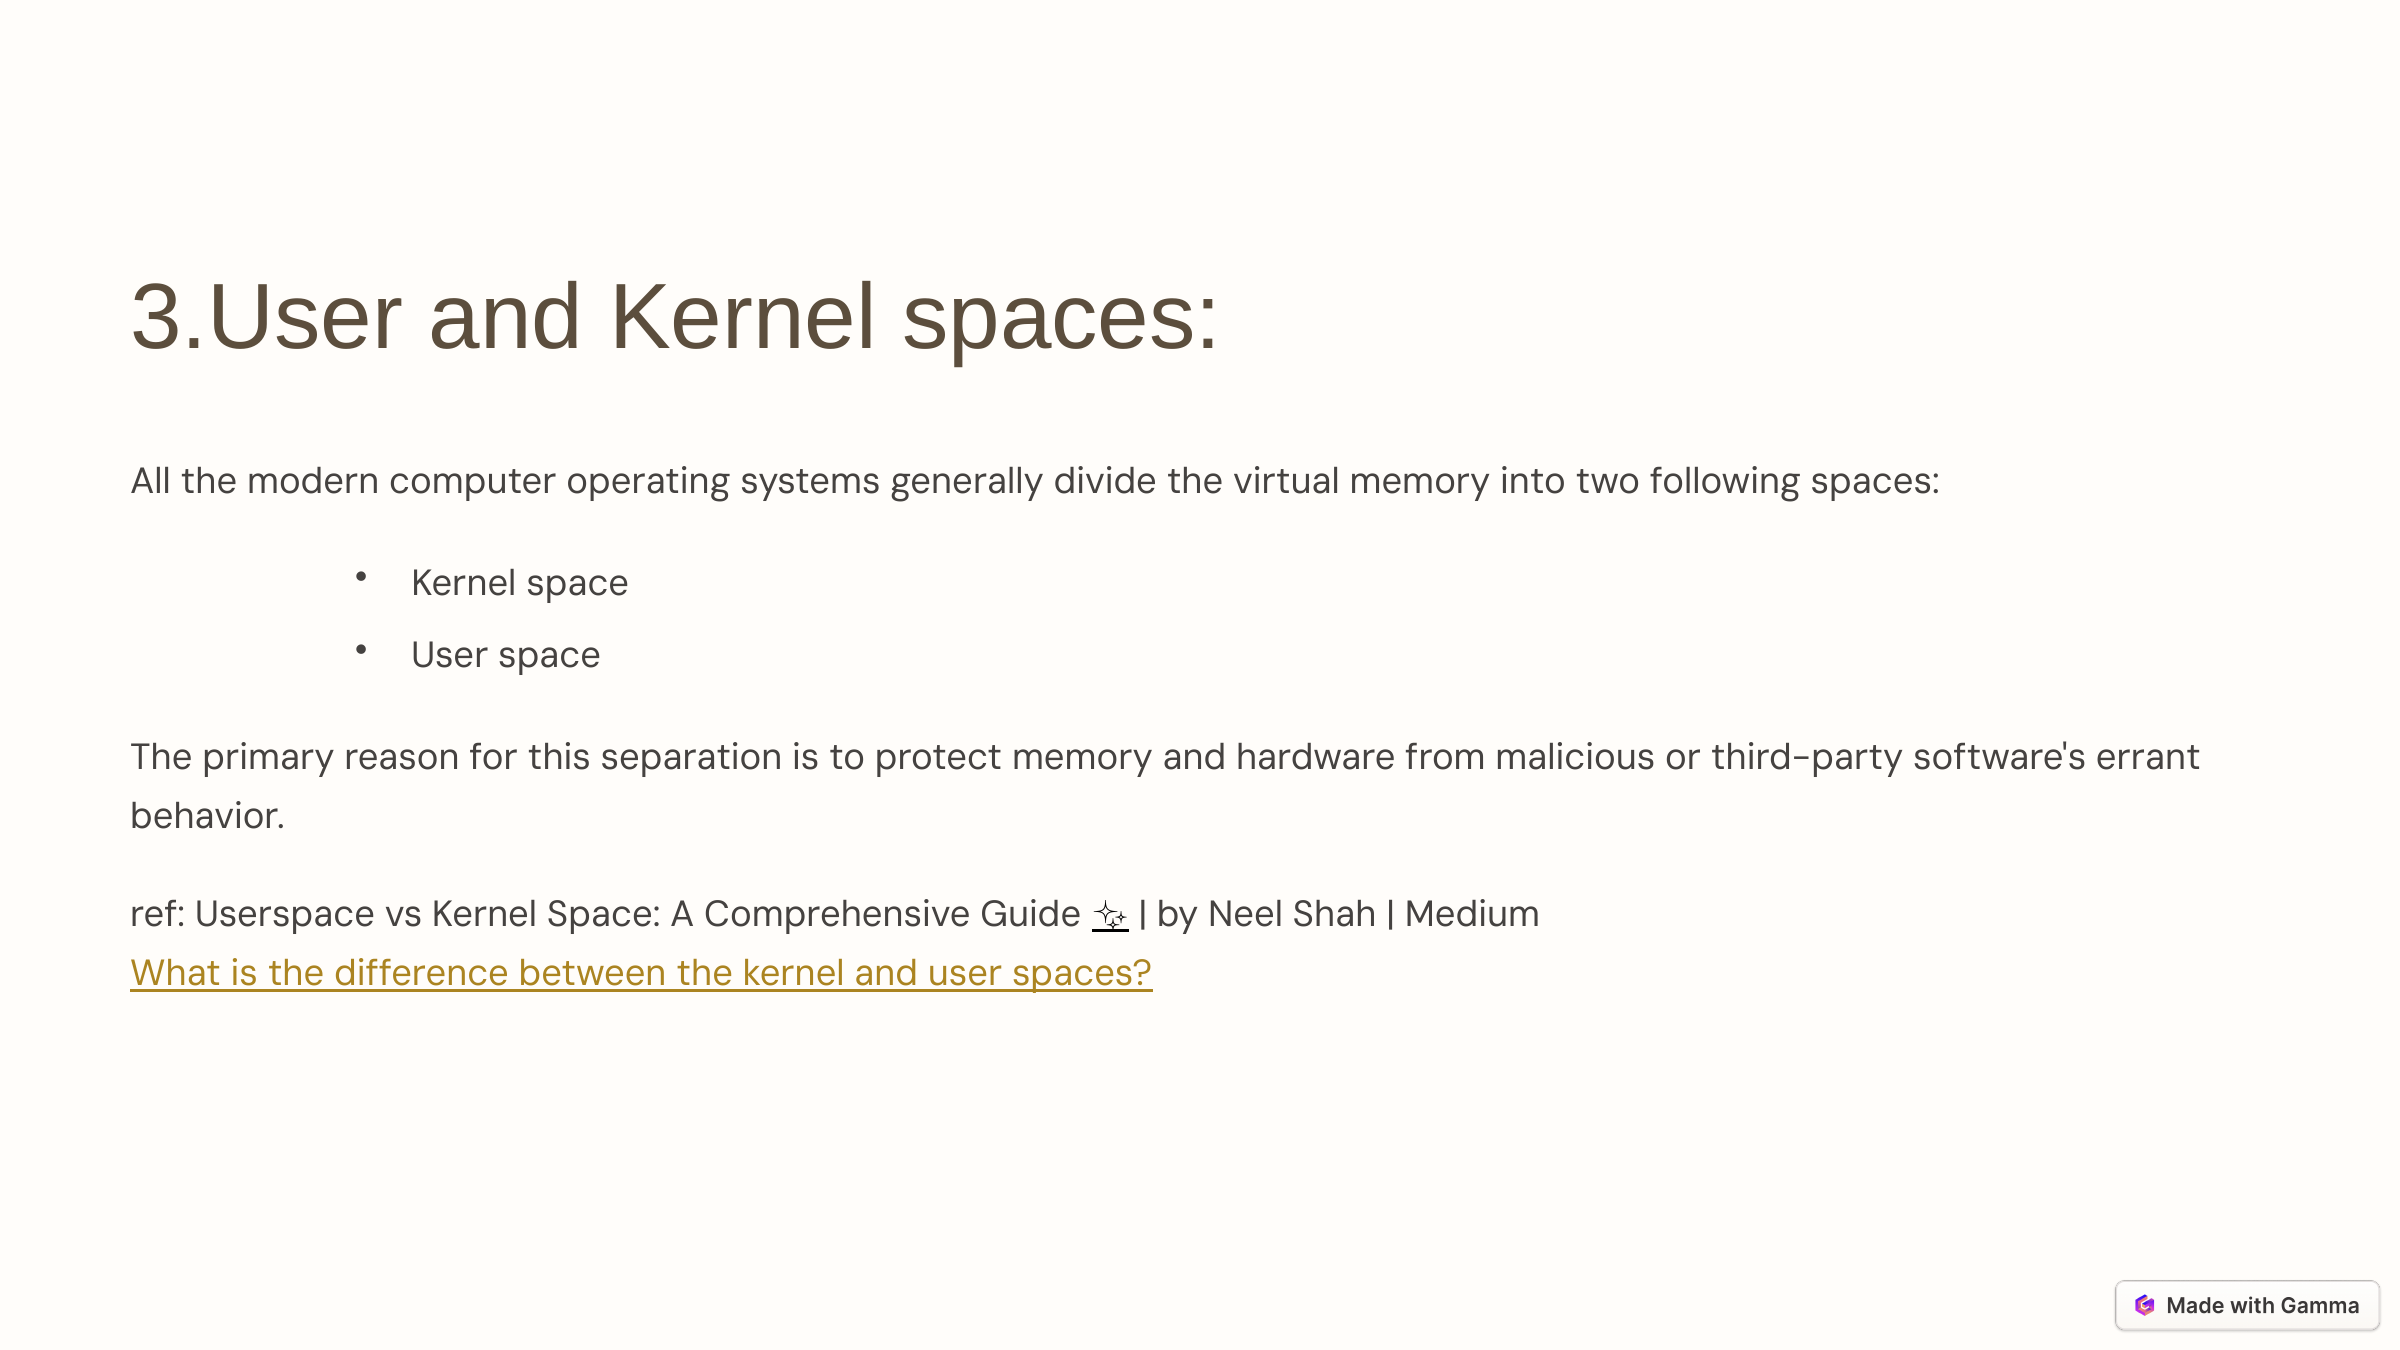

3.User and Kernel spaces:
All the modern computer operating systems generally divide the virtual memory into two following spaces:
Kernel space
User space
The primary reason for this separation is to protect memory and hardware from malicious or third-party software's errant behavior.
ref: Userspace vs Kernel Space: A Comprehensive Guide ✨ | by Neel Shah | MediumWhat is the difference between the kernel and user spaces?